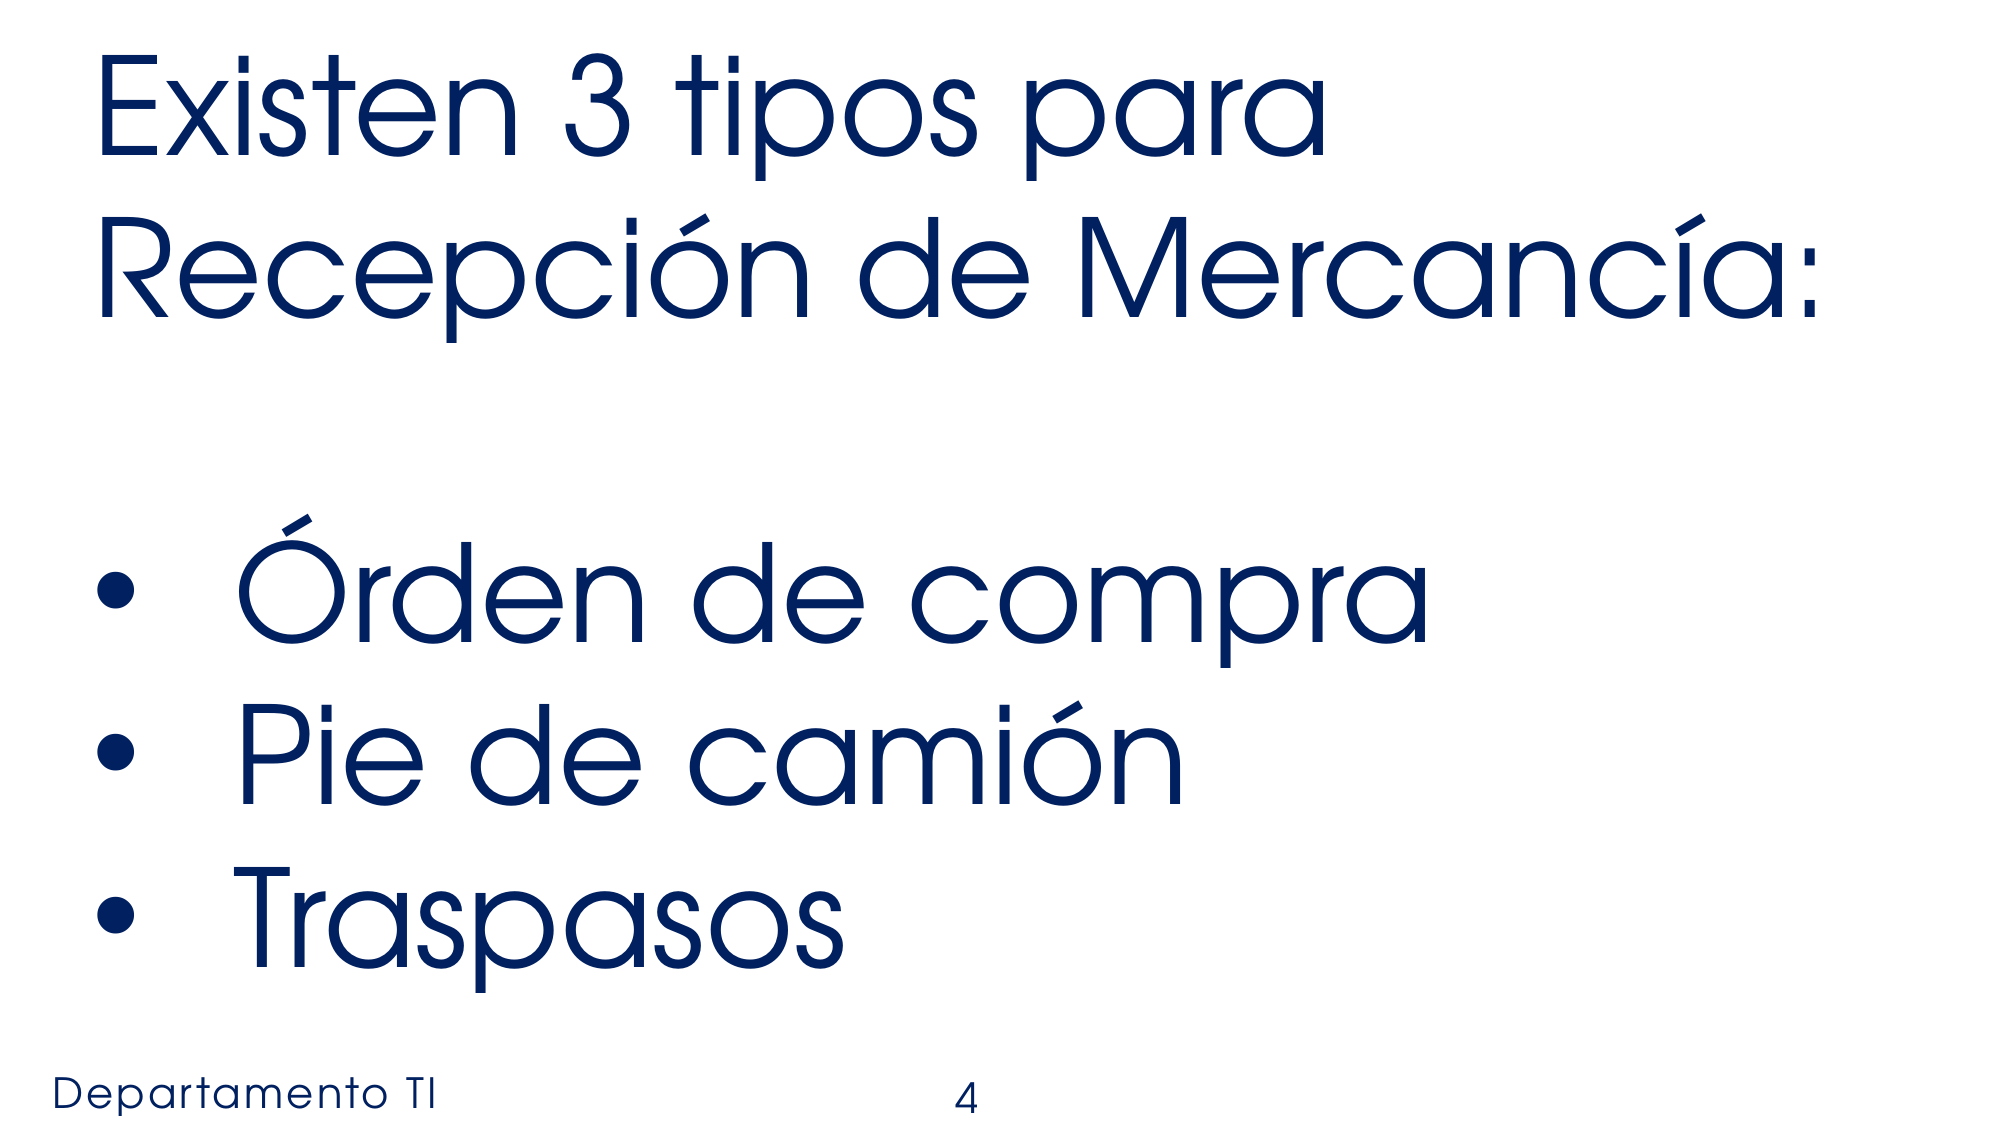

Existen 3 tipos para Recepción de Mercancía:

Órden de compra
Pie de camión
Traspasos
Departamento TI
4